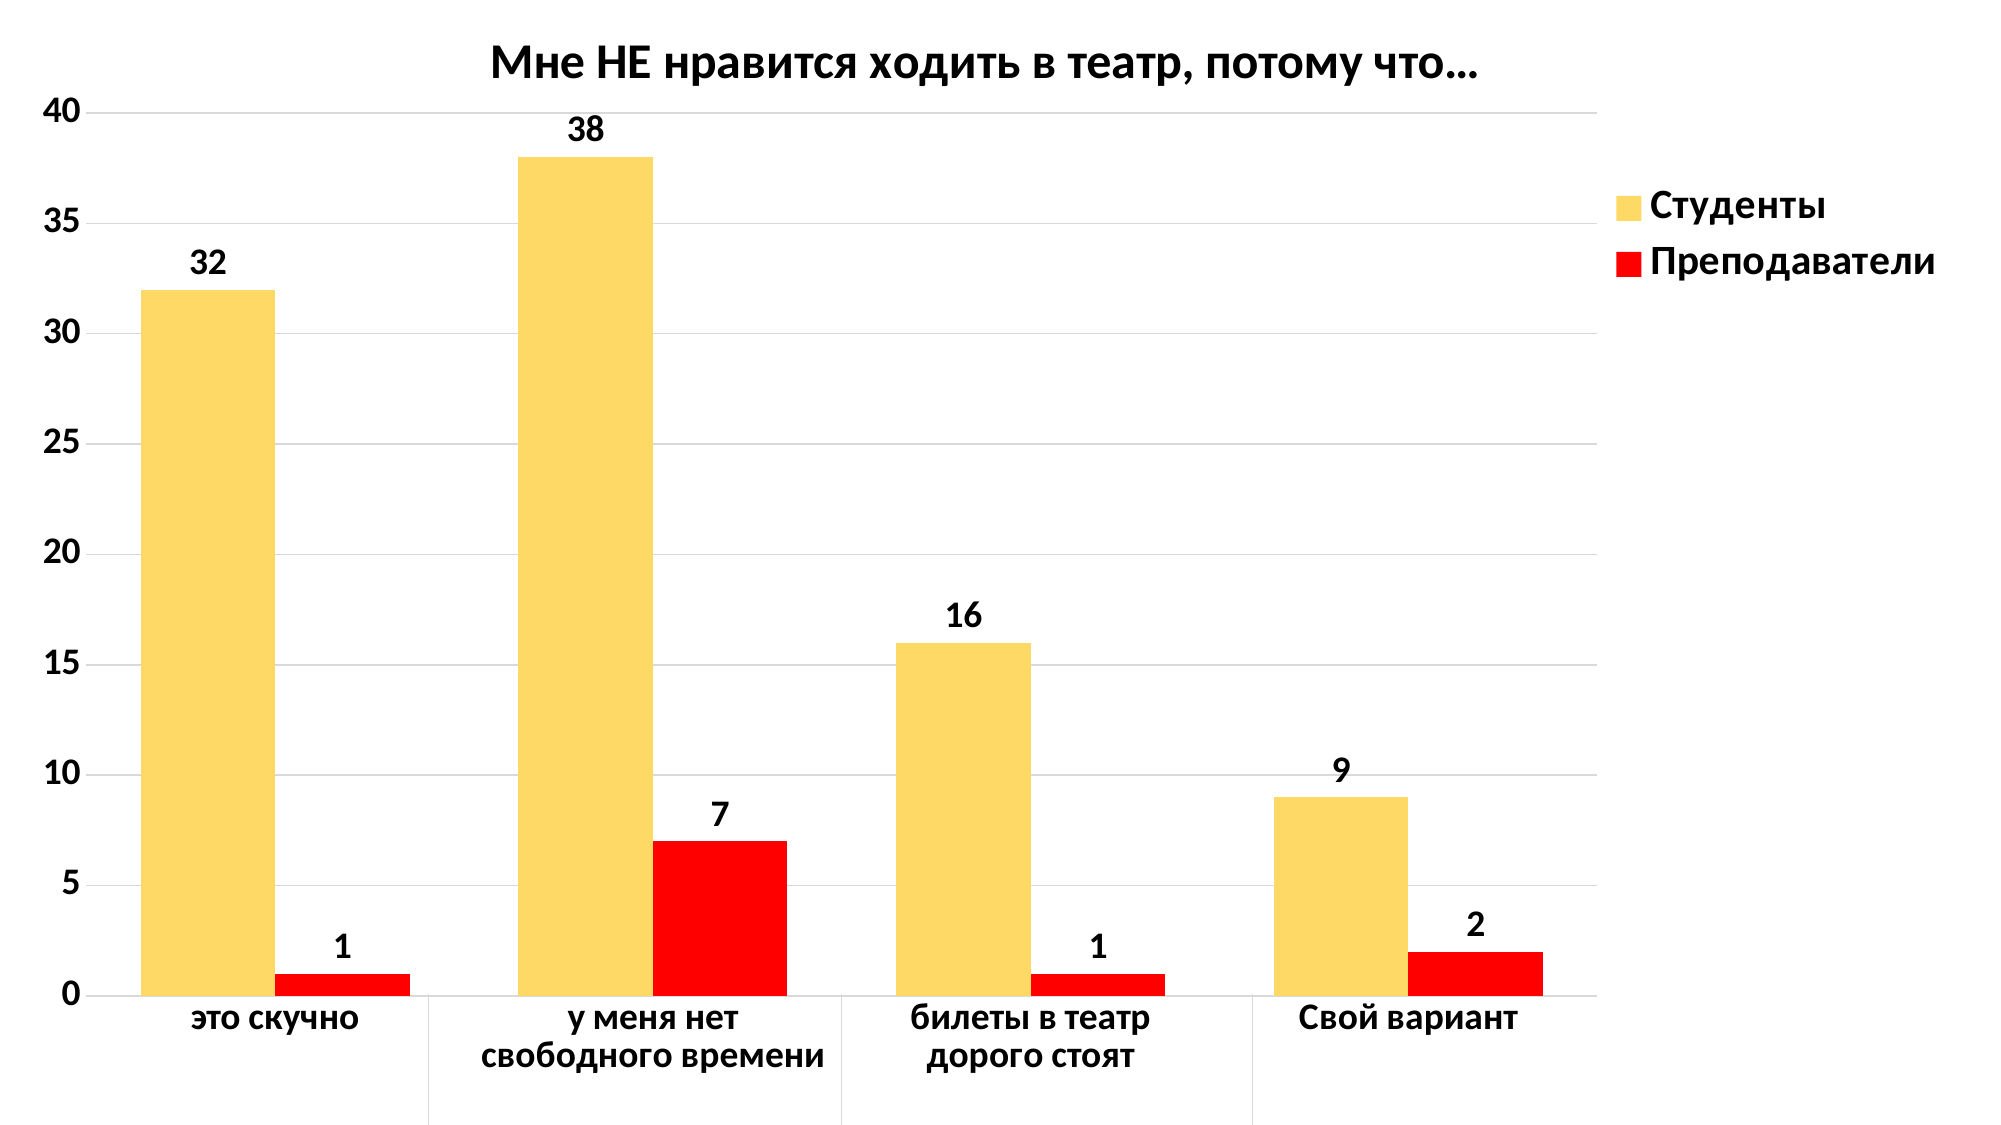

### Chart: Мне НЕ нравится ходить в театр, потому что…

| Category | Студенты | Преподаватели |
|---|---|---|
| это скучно | 32.0 | 1.0 |
| у меня нет свободного времени | 38.0 | 7.0 |
| билеты в театр дорого стоят | 16.0 | 1.0 |
| Свой вариант | 9.0 | 2.0 |